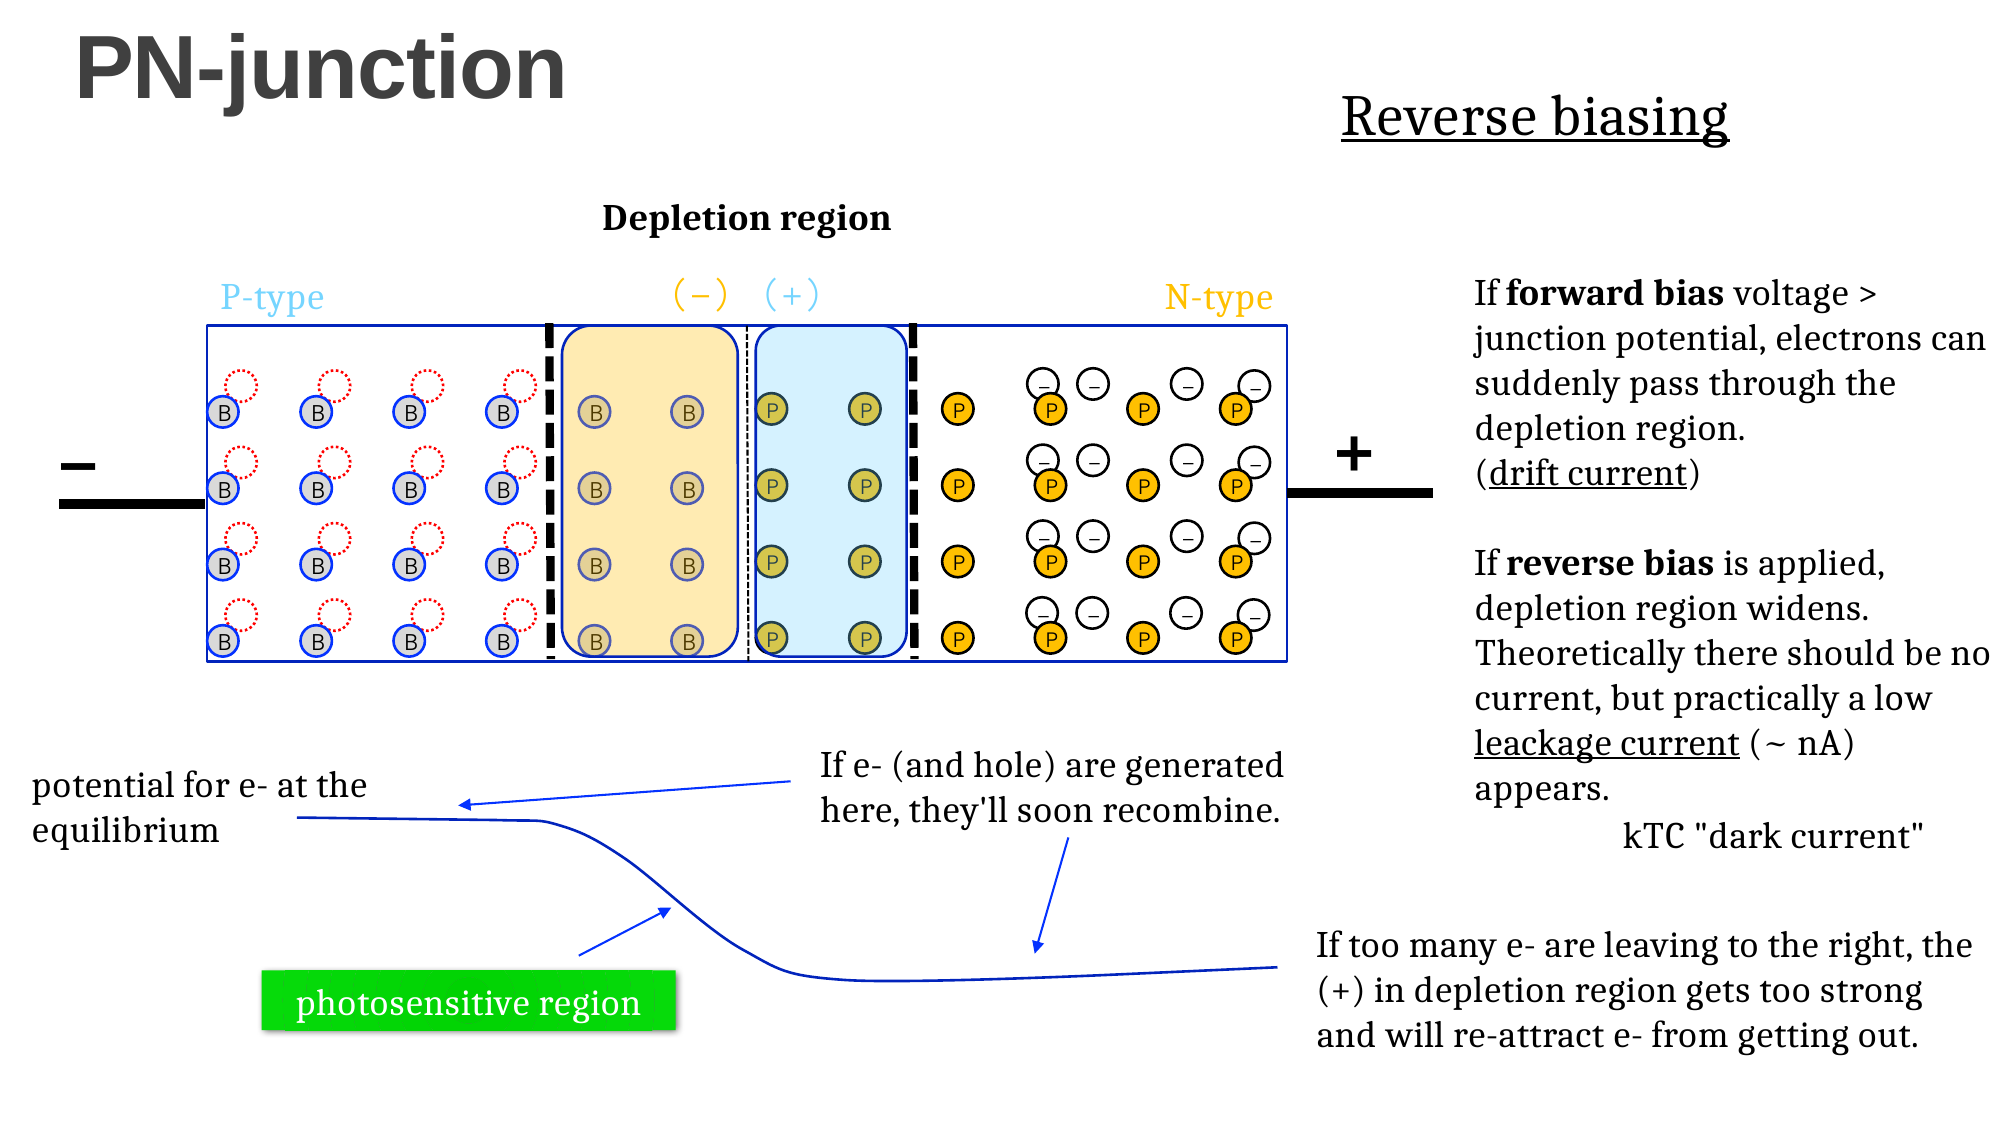

# PN-junction
Reverse biasing
Depletion region
(+)
If forward bias voltage > junction potential, electrons can suddenly pass through the depletion region.
(drift current)

If reverse bias is applied, depletion region widens. Theoretically there should be no current, but practically a low leackage current (~ nA) appears.
(-)
P-type
N-type

-
-
-

-
+
P
P
P
P
P
P
B
B
B
B
B
B
-
-
-
-

-
P
P
P
P
P
P
B
B
B
B
B
B
-
-
-
-

P
P
P
P
P
P
B
B
B
B
B
B
-
-
-

-
P
P
P
P
P
P
B
B
B
B
B
B
If e- (and hole) are generated here, they'll soon recombine.
potential for e- at the equilibrium
kTC "dark current"

If too many e- are leaving to the right, the (+) in depletion region gets too strong and will re-attract e- from getting out.
photosensitive region